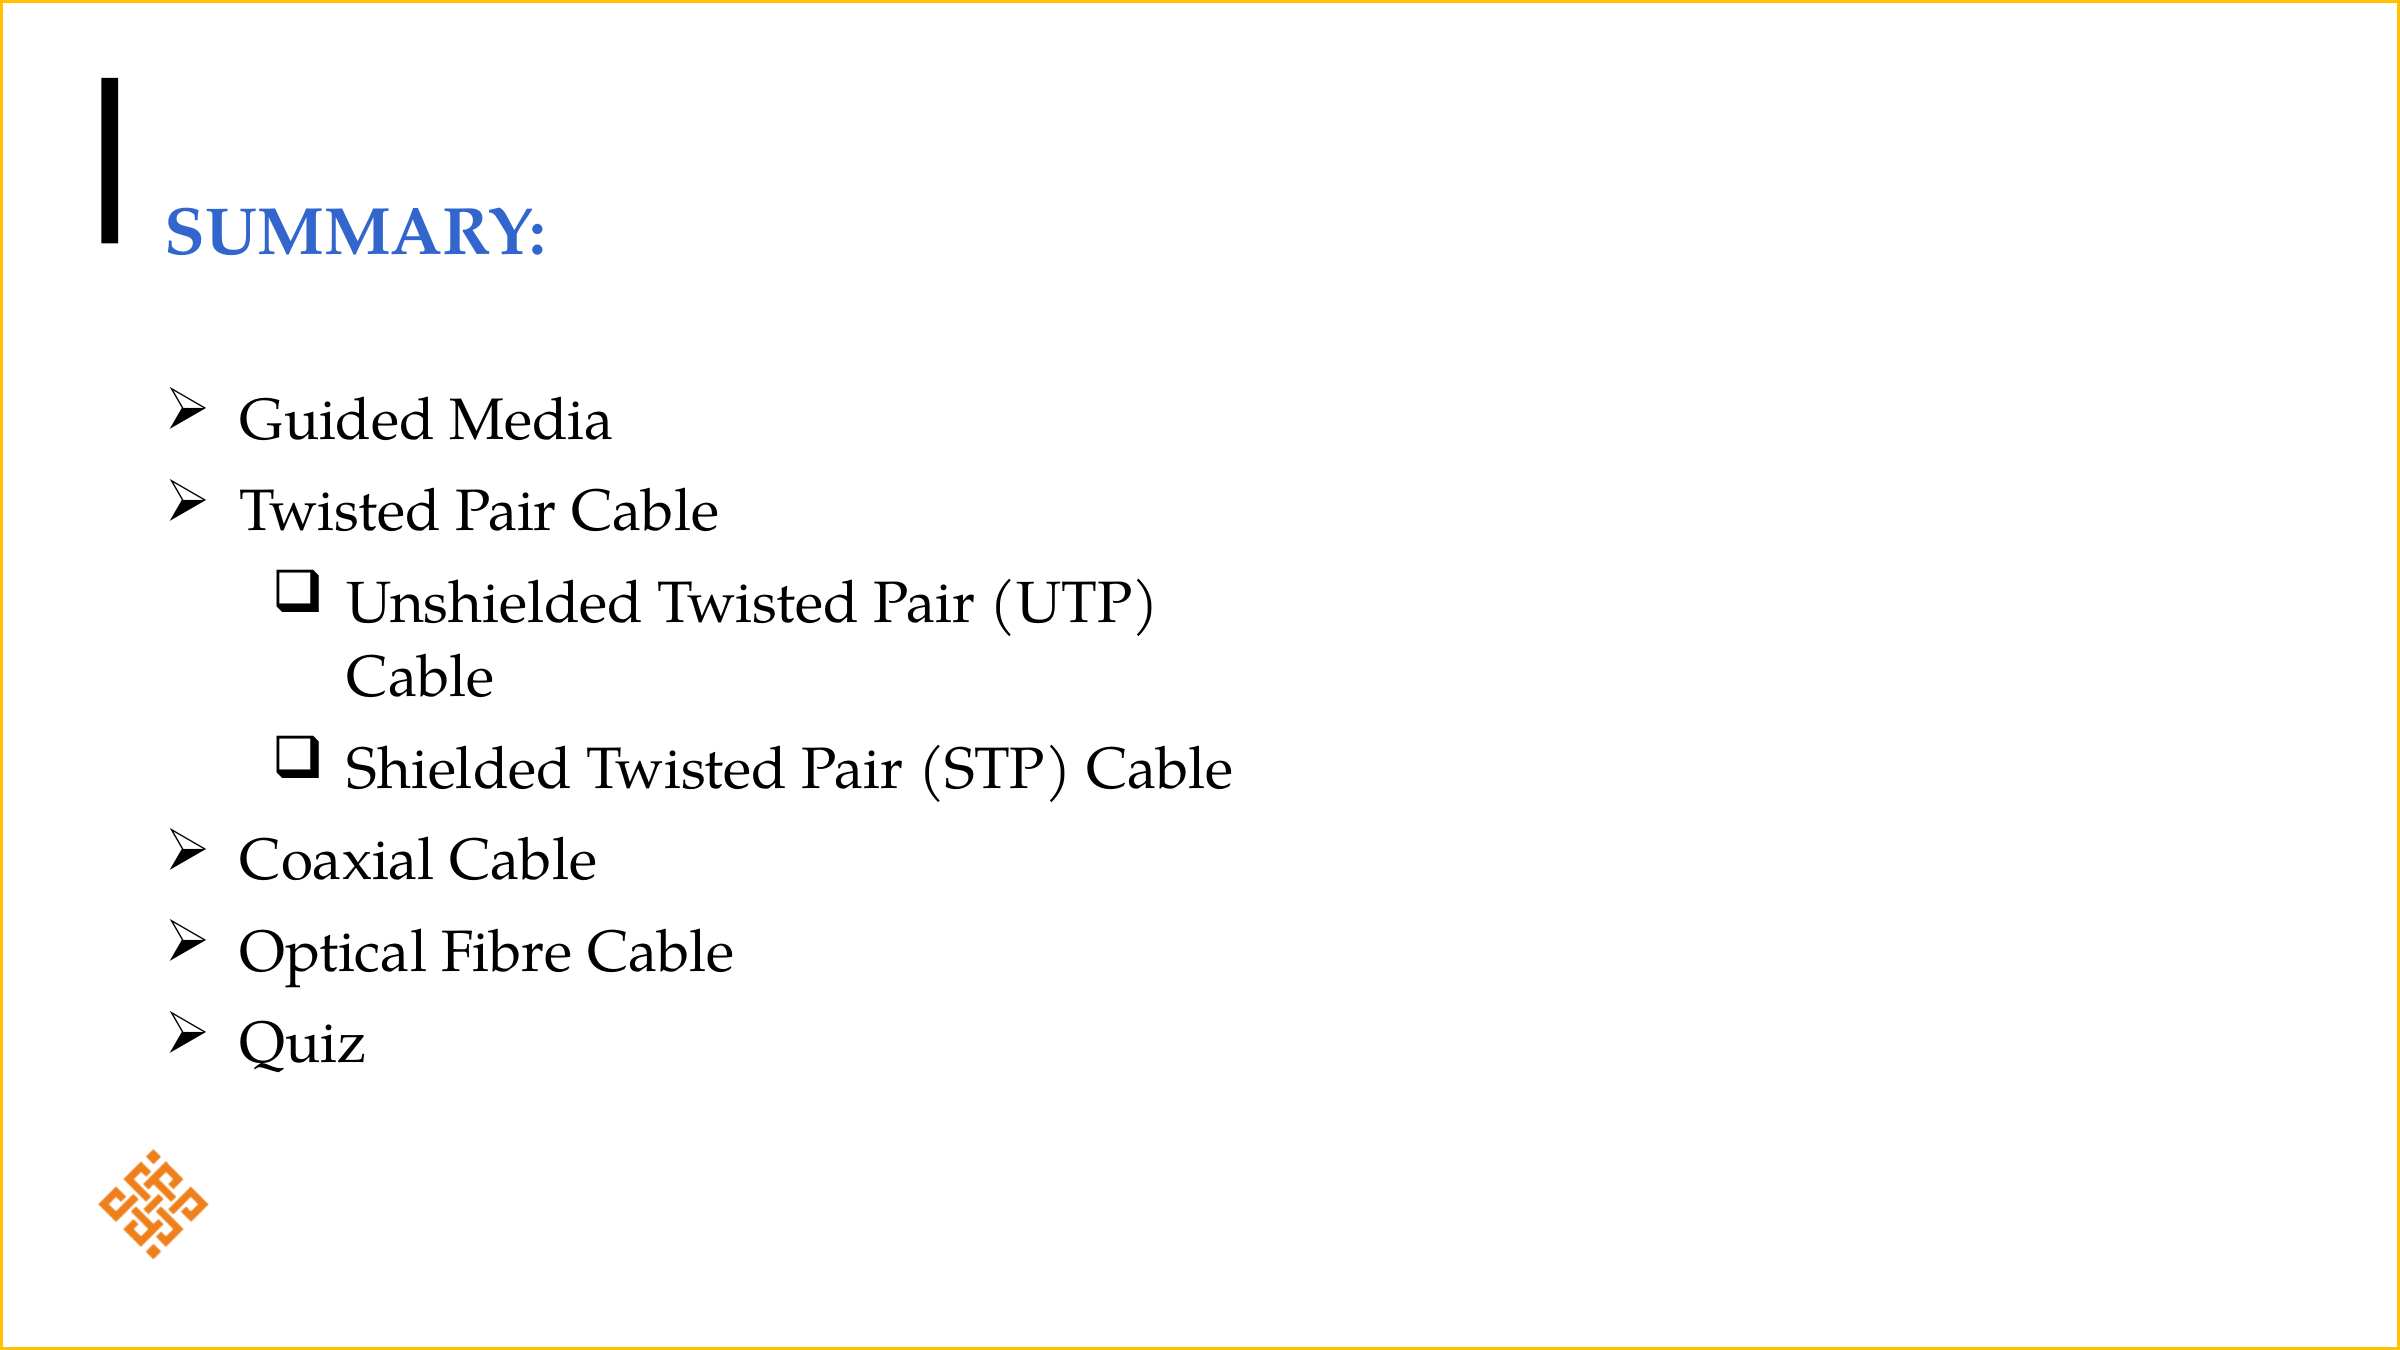

SUMMARY:

Guided Media
Twisted Pair Cable
Unshielded Twisted Pair (UTP) Cable
Shielded Twisted Pair (STP) Cable
Coaxial Cable
Optical Fibre Cable
Quiz